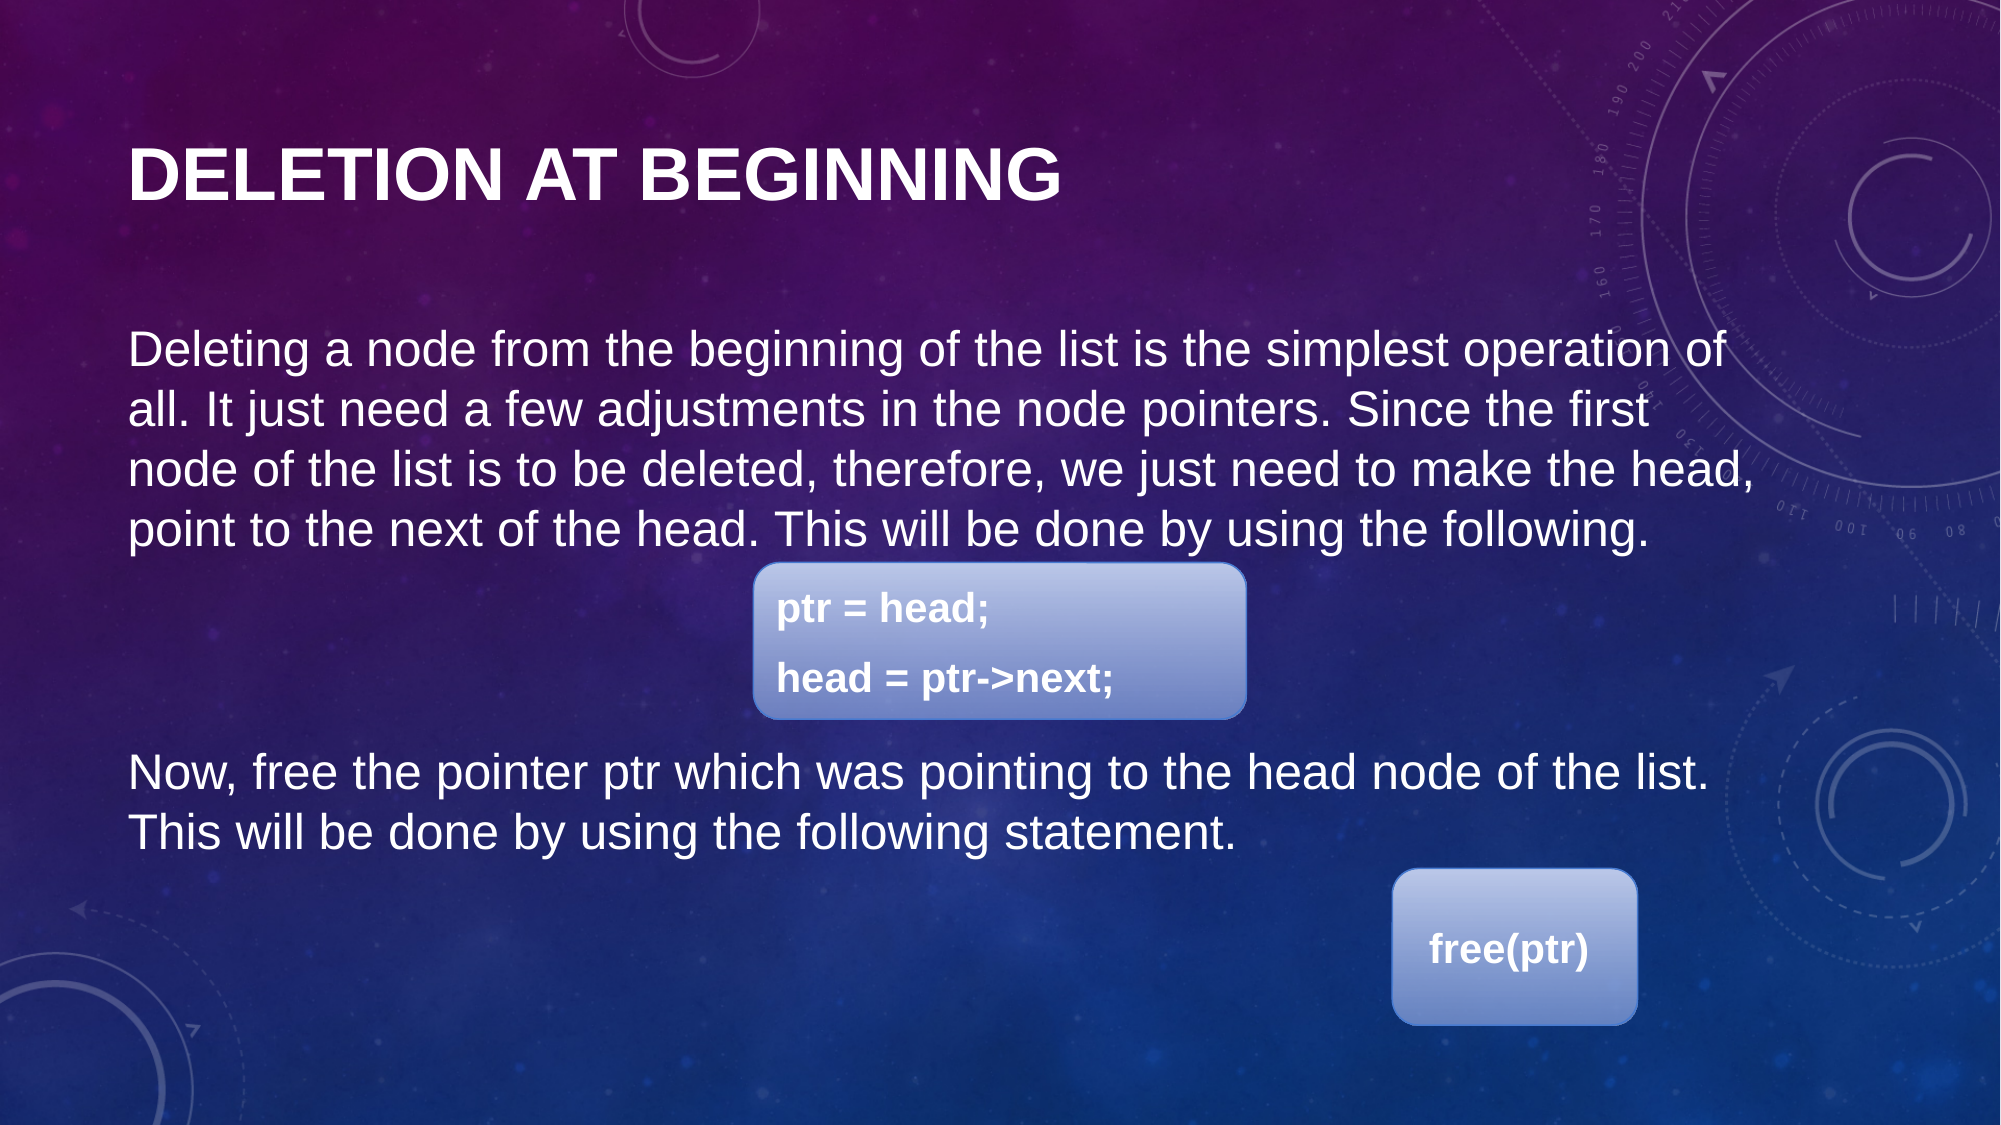

# Deletion at beginning
Deleting a node from the beginning of the list is the simplest operation of all. It just need a few adjustments in the node pointers. Since the first node of the list is to be deleted, therefore, we just need to make the head, point to the next of the head. This will be done by using the following.

Now, free the pointer ptr which was pointing to the head node of the list. This will be done by using the following statement.

ptr = head;
head = ptr->next;
free(ptr)